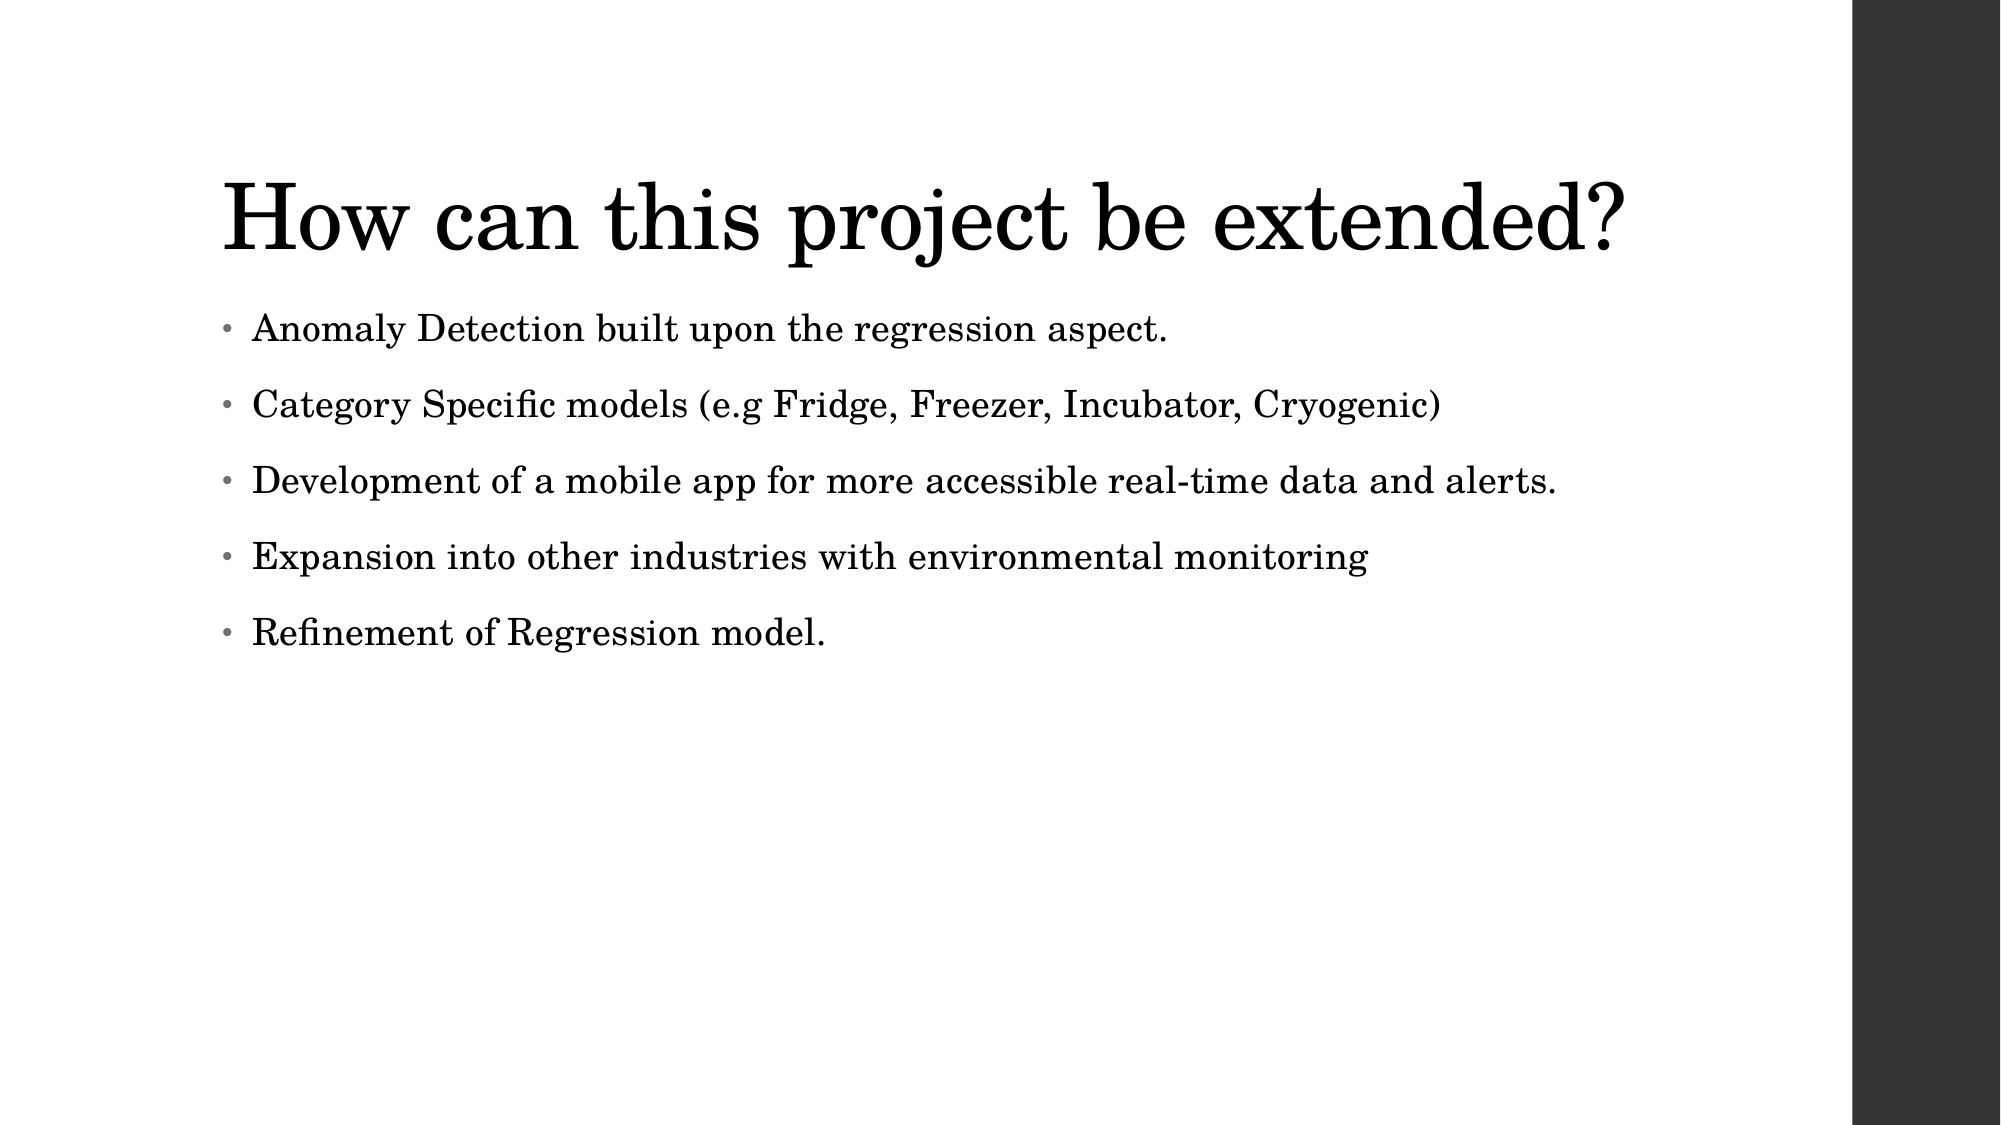

# How can this project be extended?
Anomaly Detection built upon the regression aspect.
Category Specific models (e.g Fridge, Freezer, Incubator, Cryogenic)
Development of a mobile app for more accessible real-time data and alerts.
Expansion into other industries with environmental monitoring
Refinement of Regression model.